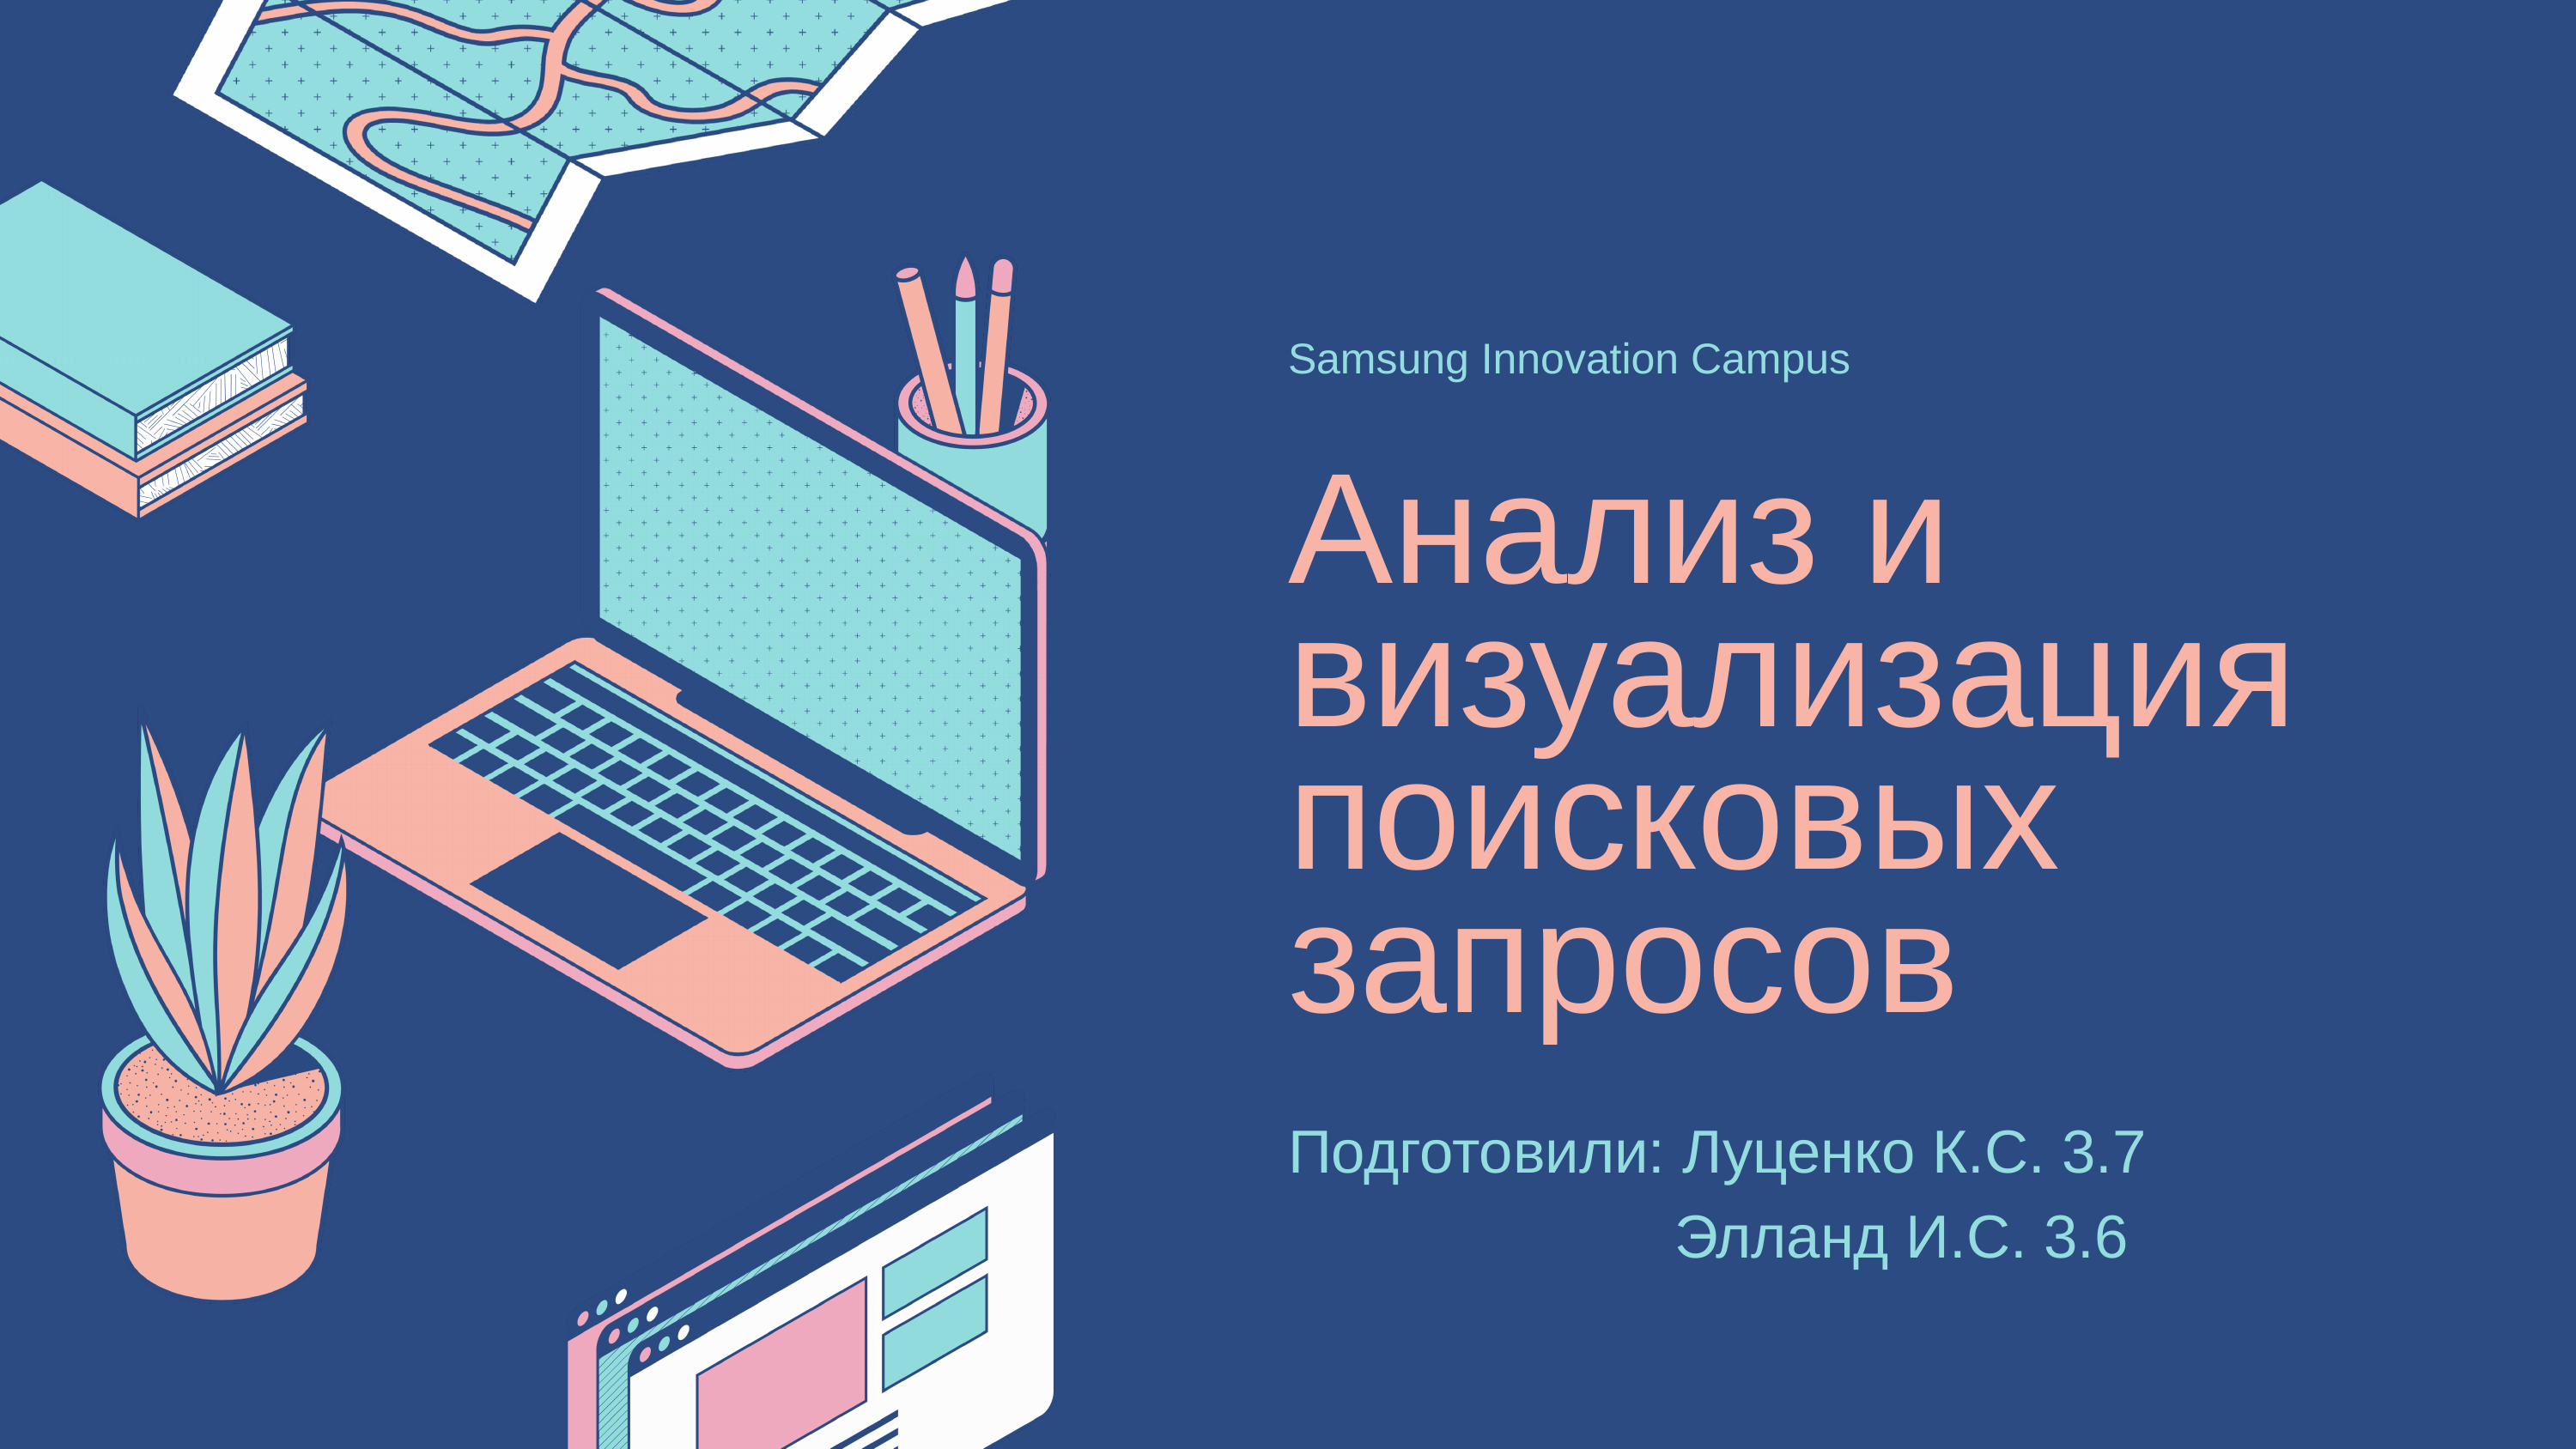

Samsung Innovation Campus
Анализ и визуализация поисковых запросов
Подготовили: Луценко К.С. 3.7
			Элланд И.С. 3.6